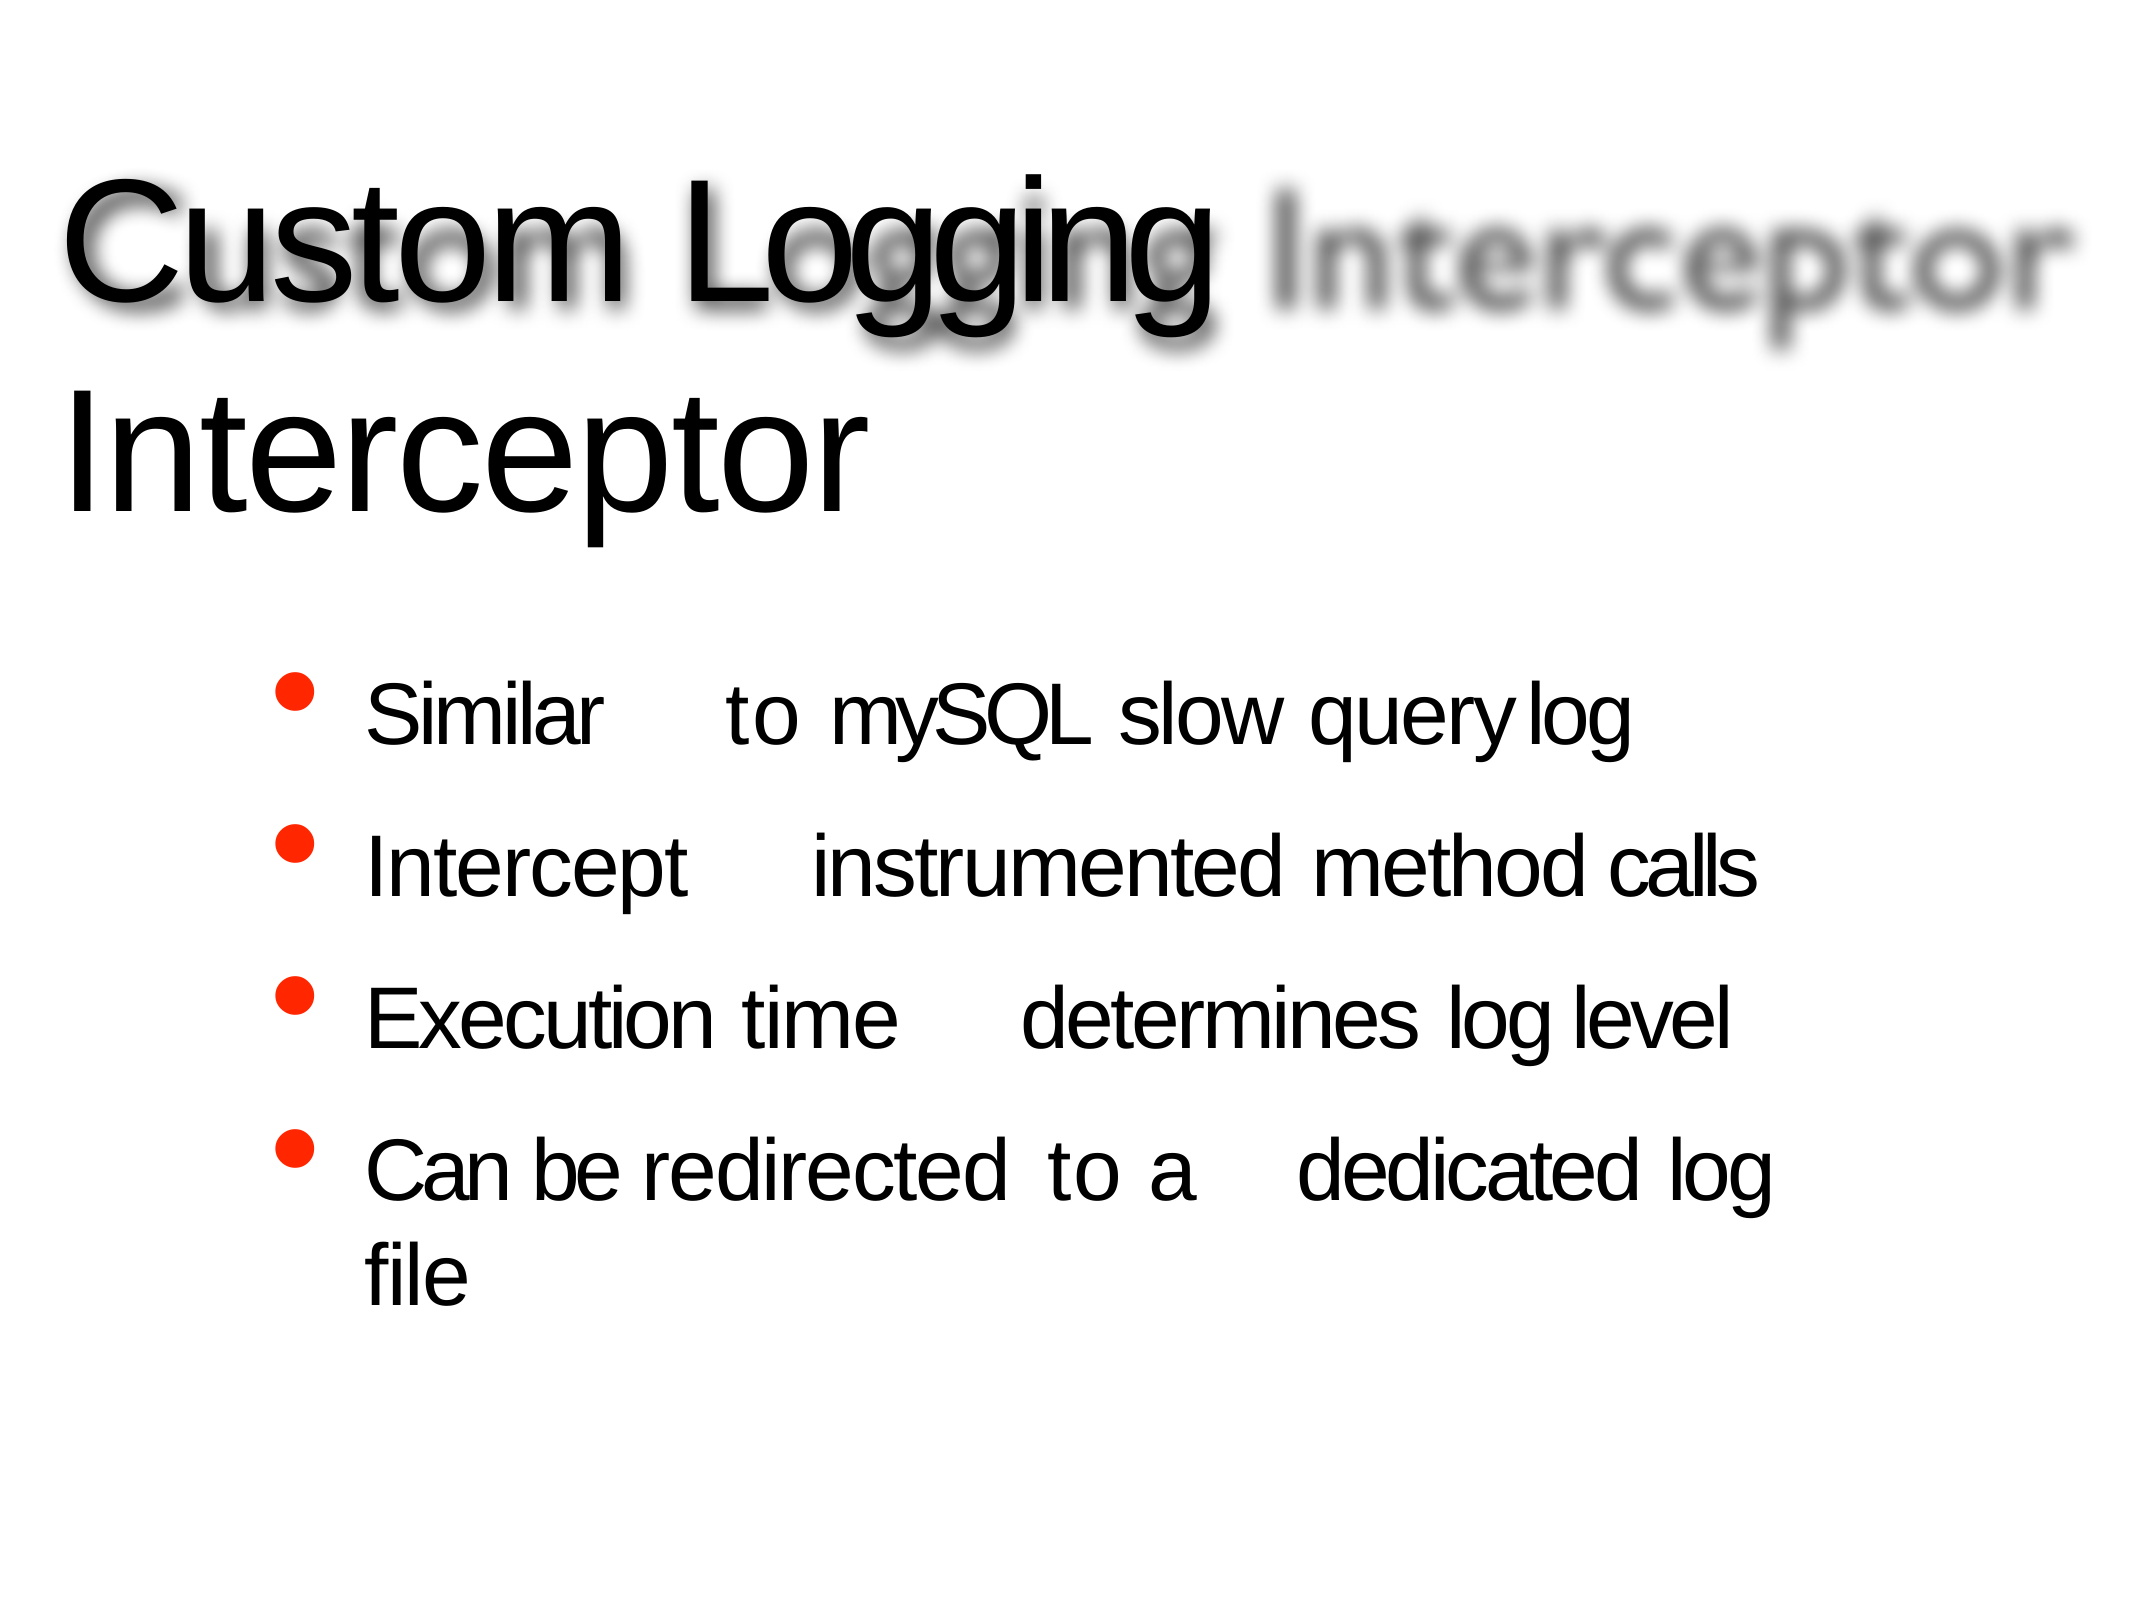

# Custom	Logging Interceptor

Similar	to mySQL slow query	log
Intercept	instrumented method	calls
Execution time	determines log	level
Can be redirected to a	dedicated log	file